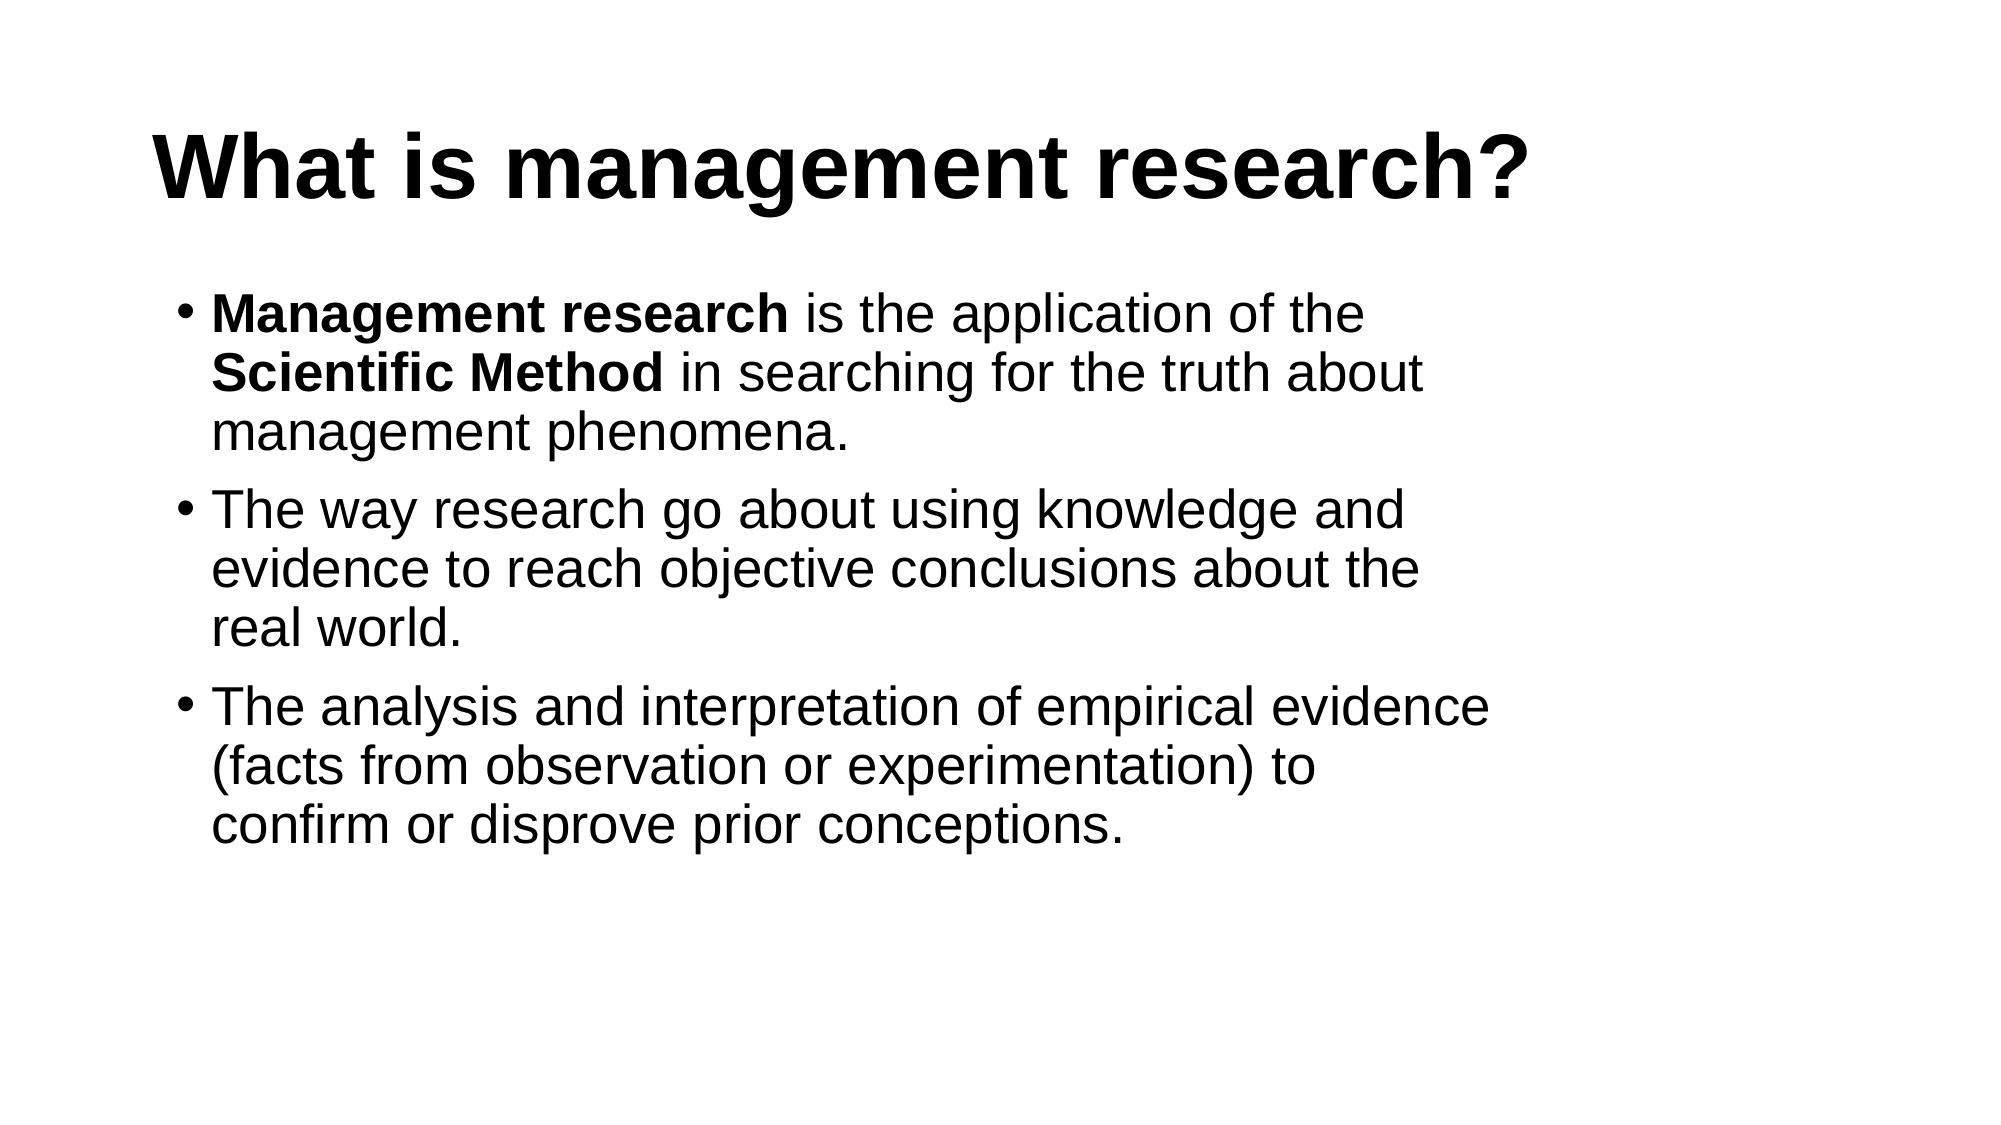

# What is management research?
Management research is the application of the Scientific Method in searching for the truth about management phenomena.
The way research go about using knowledge and evidence to reach objective conclusions about the real world.
The analysis and interpretation of empirical evidence (facts from observation or experimentation) to confirm or disprove prior conceptions.